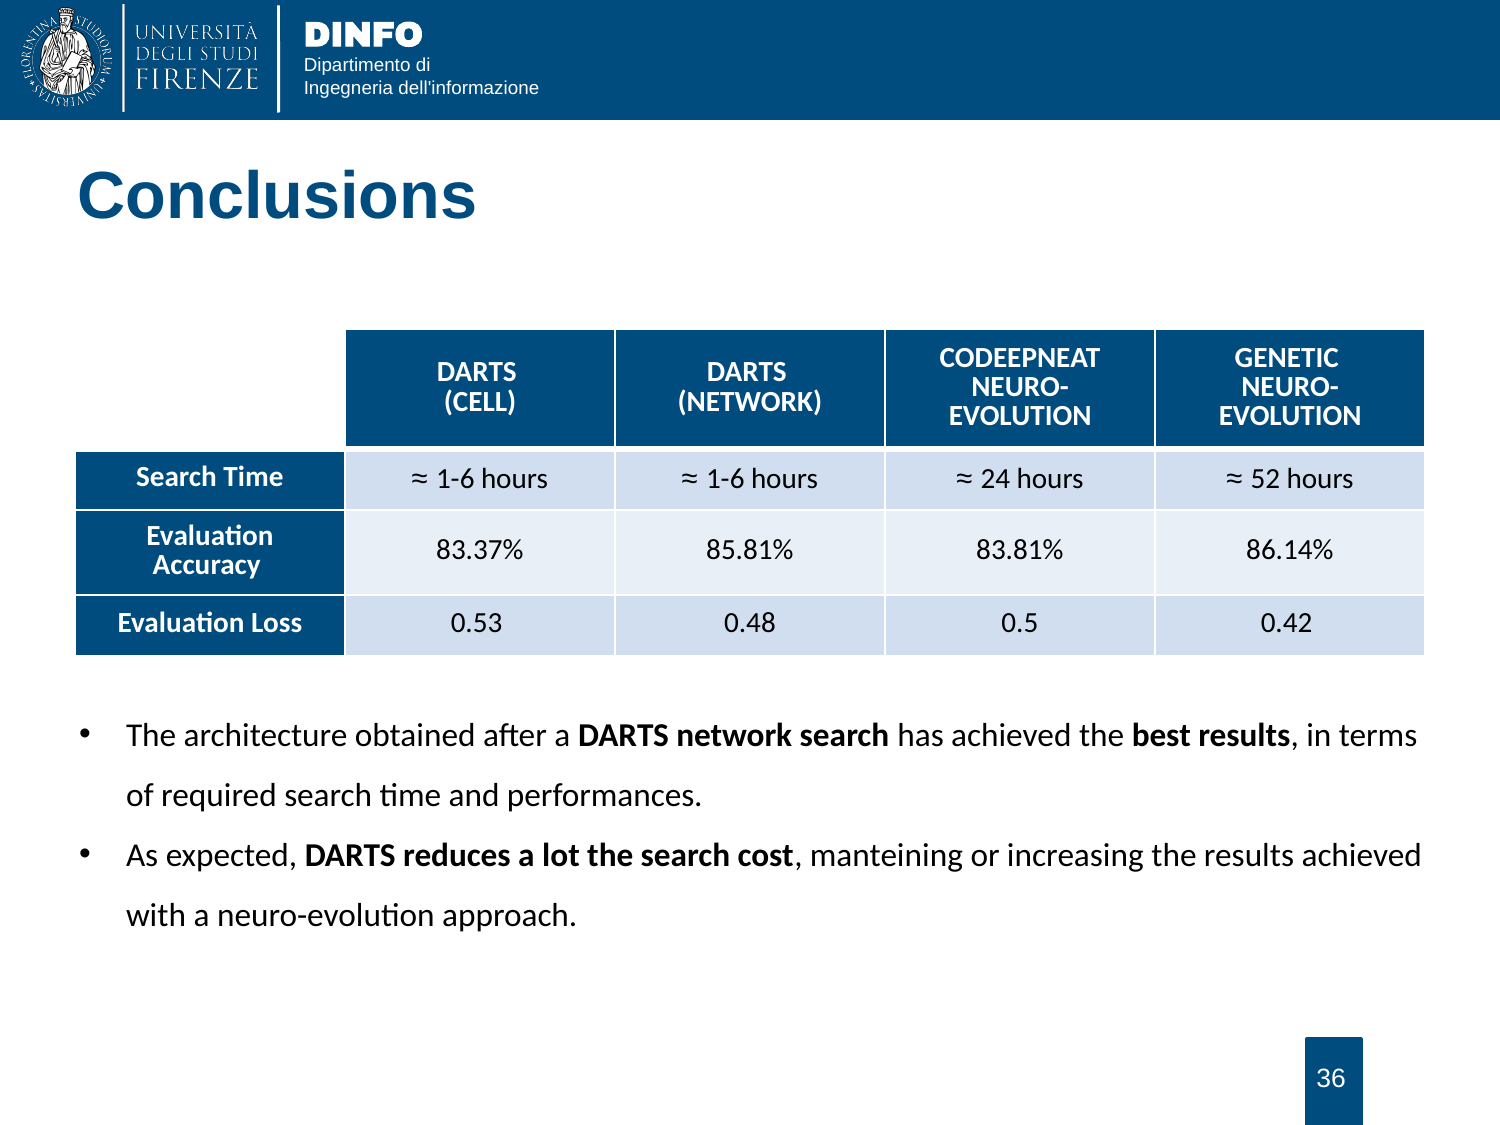

Conclusions

|  | DARTS (CELL) | DARTS (NETWORK) | CODEEPNEAT NEURO-EVOLUTION | GENETIC NEURO-EVOLUTION |
| --- | --- | --- | --- | --- |
| Search Time | ≈ 1-6 hours | ≈ 1-6 hours | ≈ 24 hours | ≈ 52 hours |
| Evaluation Accuracy | 83.37% | 85.81% | 83.81% | 86.14% |
| Evaluation Loss | 0.53 | 0.48 | 0.5 | 0.42 |
The architecture obtained after a DARTS network search has achieved the best results, in terms of required search time and performances.
As expected, DARTS reduces a lot the search cost, manteining or increasing the results achieved with a neuro-evolution approach.
36